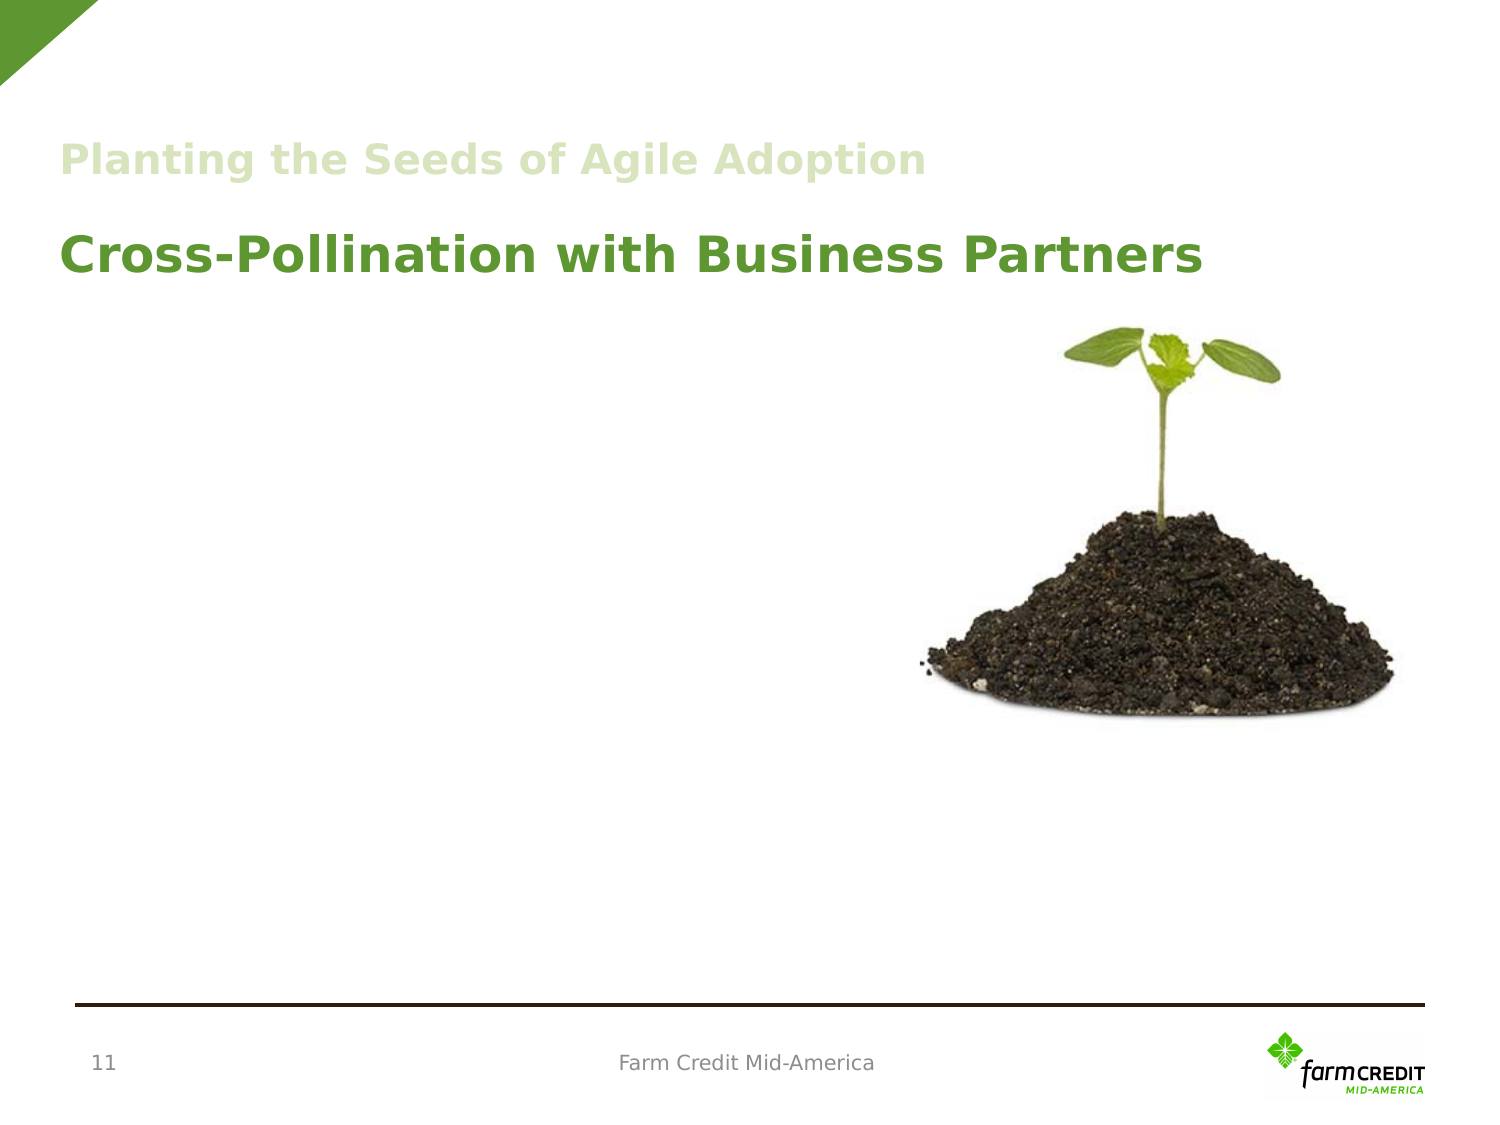

Planting the Seeds of Agile Adoption
Cross-Pollination with Business Partners
Farm Credit Mid-America
11